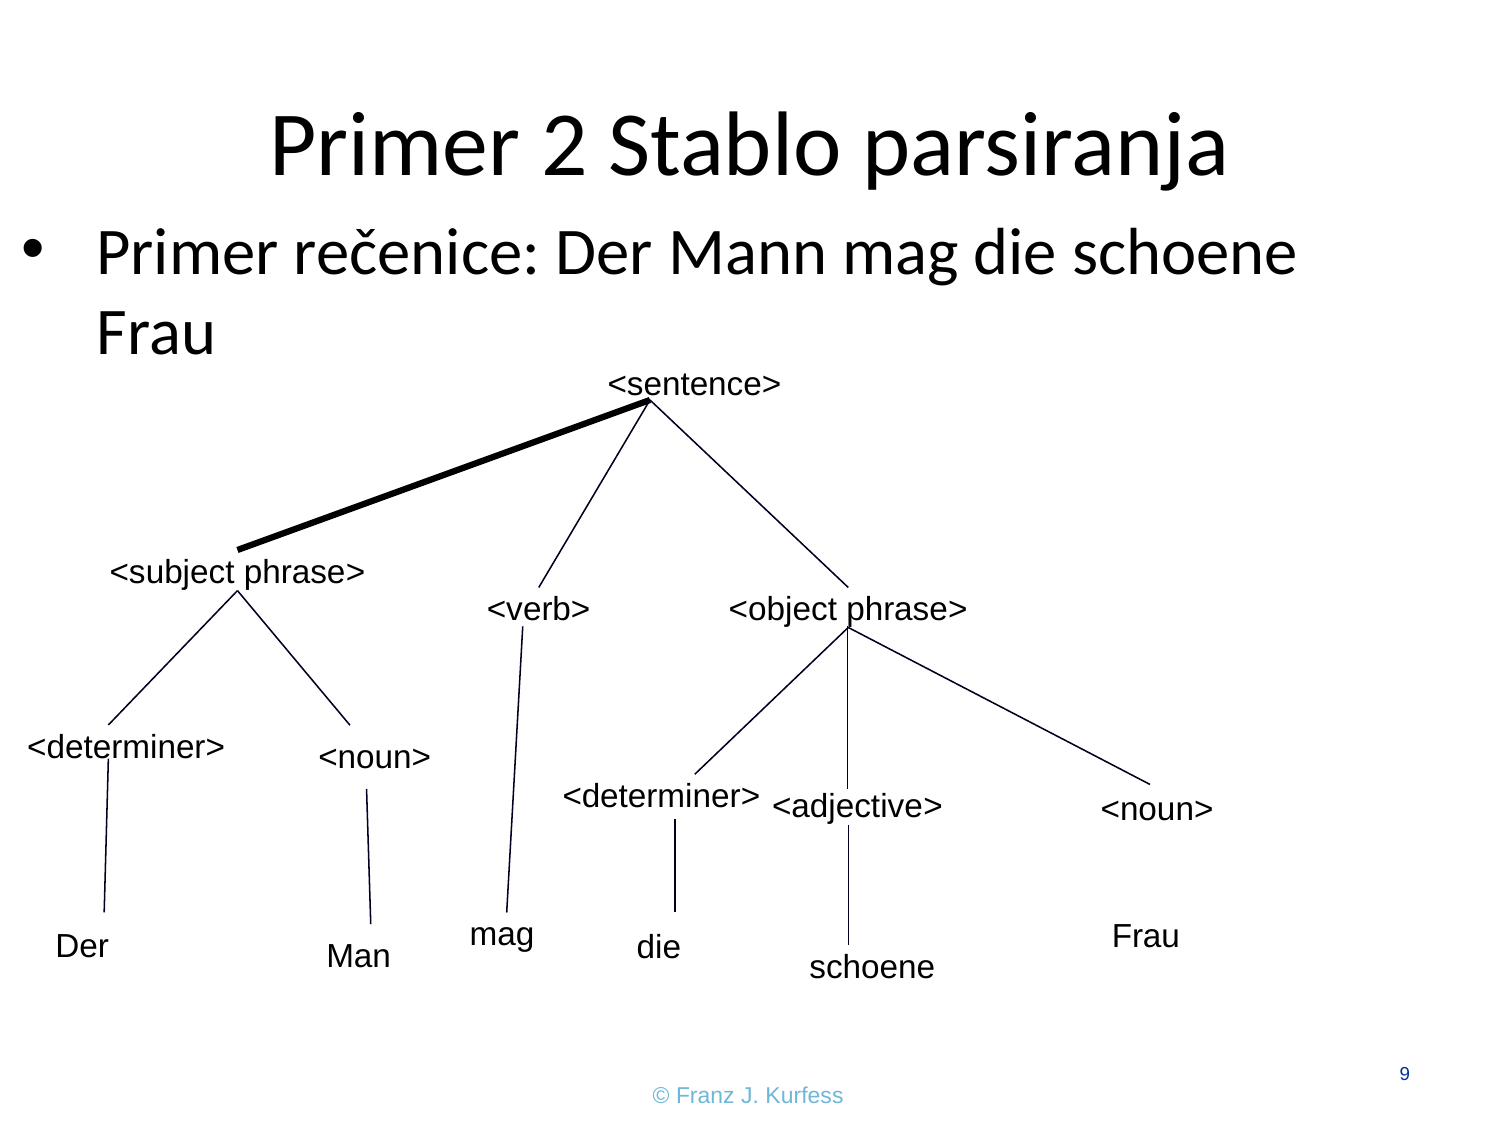

# Primer 2 Stablo parsiranja
Primer rečenice: Der Mann mag die schoene Frau
<sentence>
<subject phrase>
<verb>
<object phrase>
<determiner>
<noun>
<determiner>
<adjective>
<noun>
mag
Frau
Der
die
Man
schoene
9
© Franz J. Kurfess